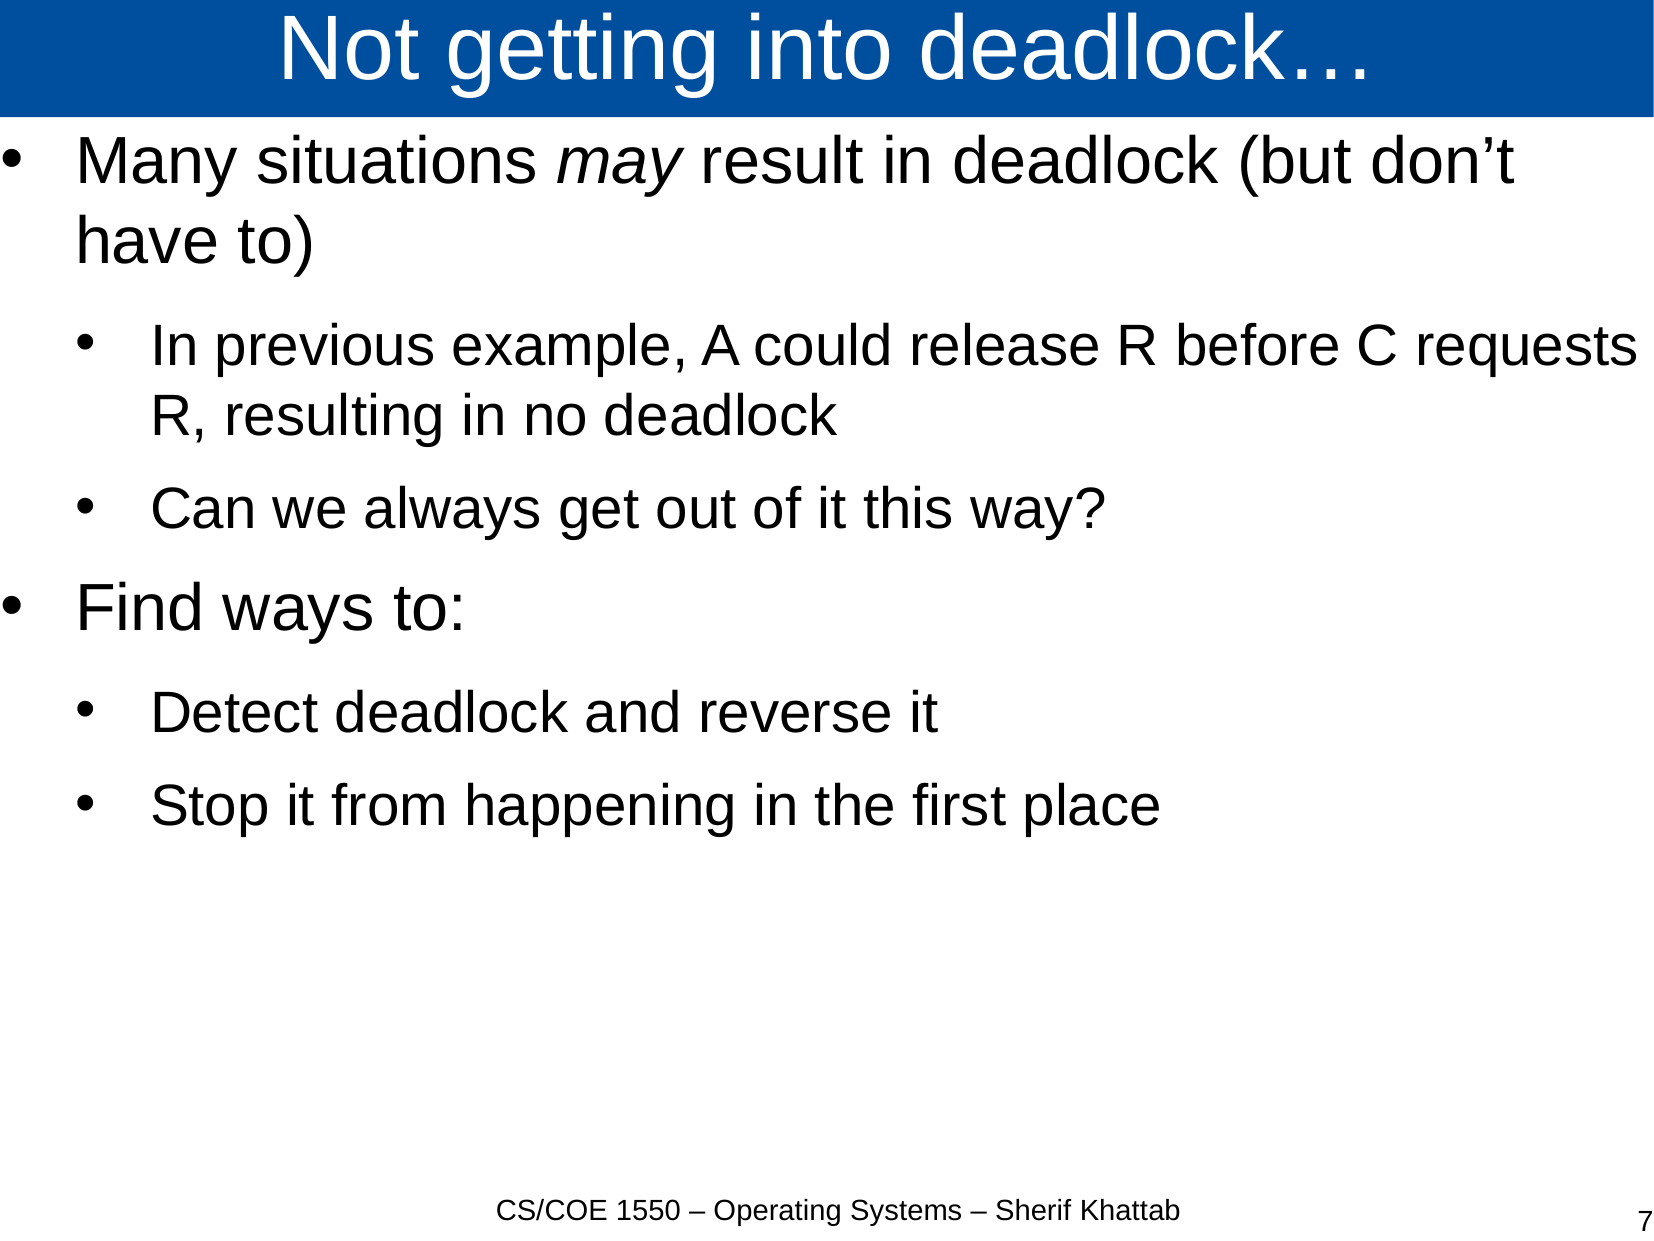

# Not getting into deadlock…
Many situations may result in deadlock (but don’t have to)
In previous example, A could release R before C requests R, resulting in no deadlock
Can we always get out of it this way?
Find ways to:
Detect deadlock and reverse it
Stop it from happening in the first place
CS/COE 1550 – Operating Systems – Sherif Khattab
7